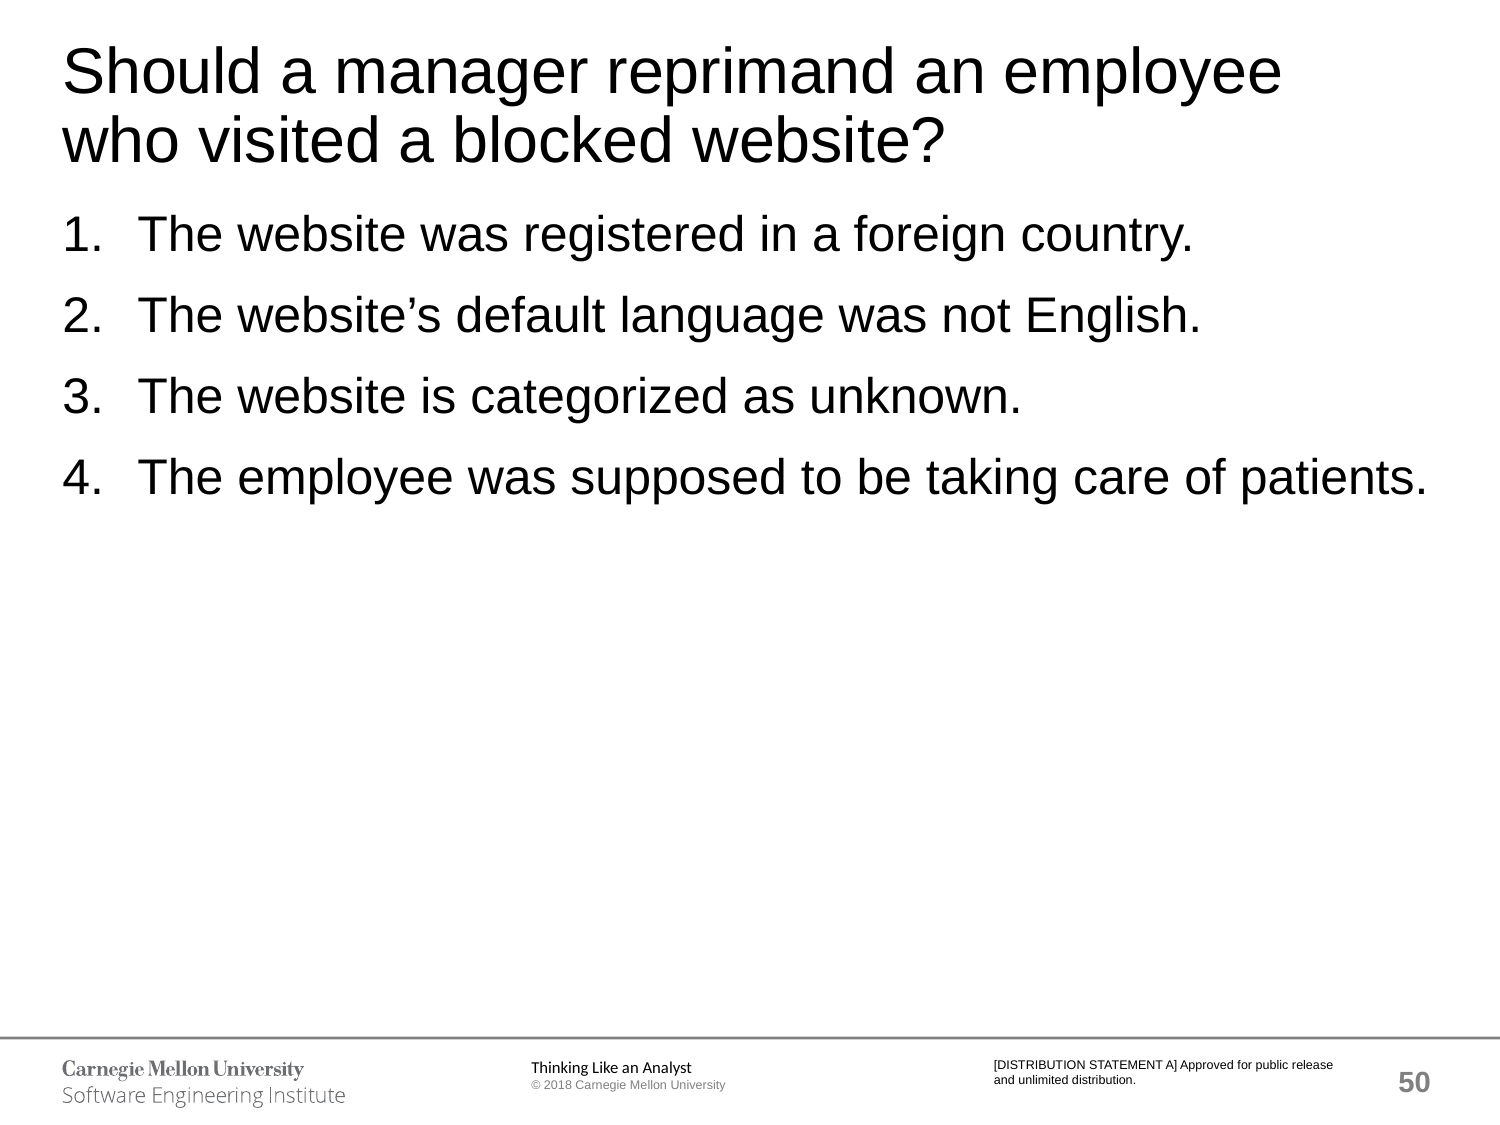

# Should a manager reprimand an employee who visited a blocked website?
The website was registered in a foreign country.
The website’s default language was not English.
The website is categorized as unknown.
The employee was supposed to be taking care of patients.